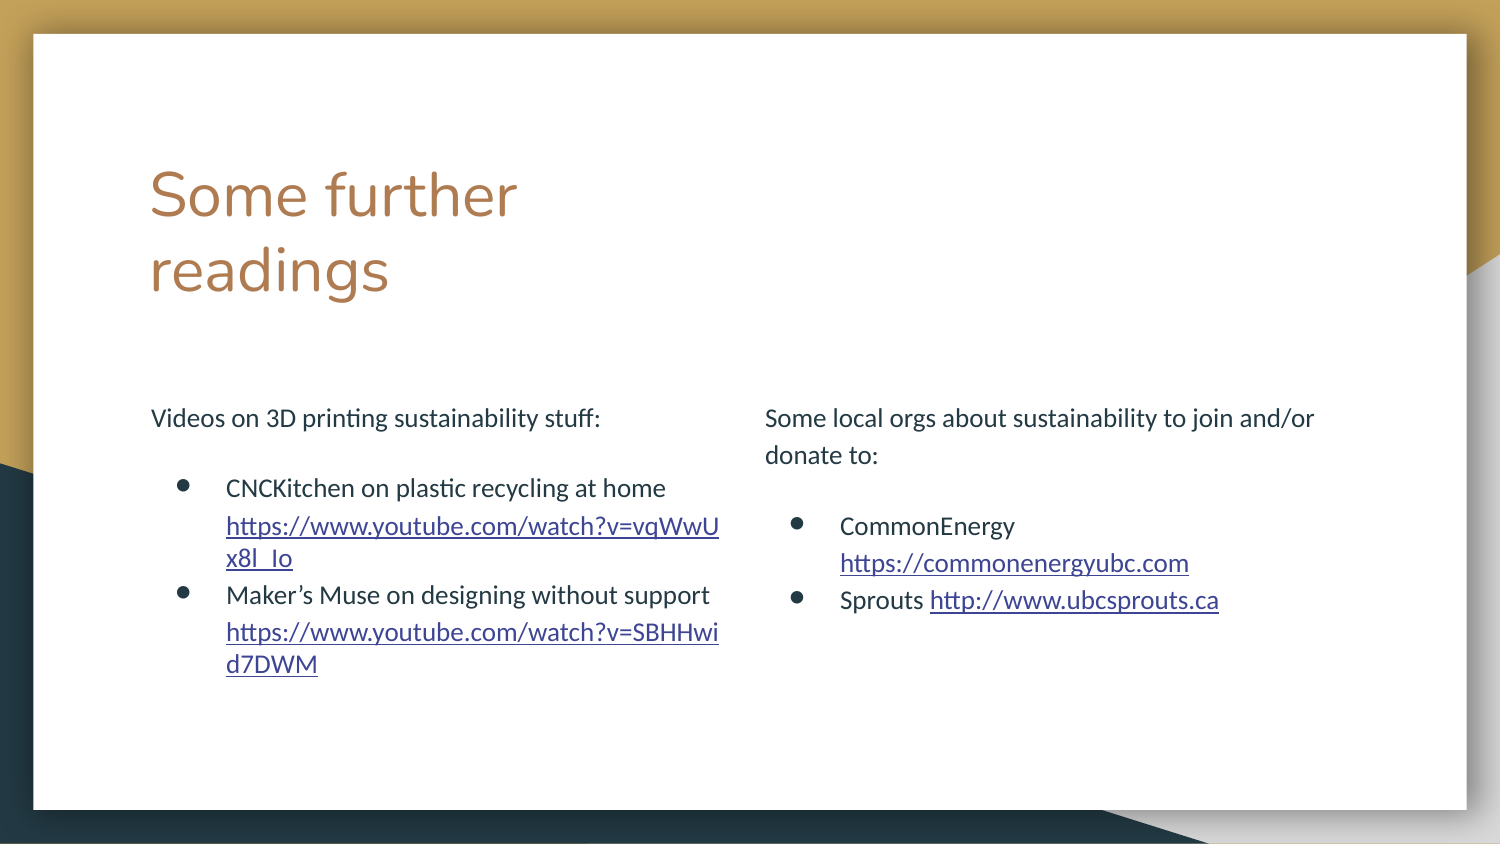

# Some further readings
Videos on 3D printing sustainability stuff:
CNCKitchen on plastic recycling at home https://www.youtube.com/watch?v=vqWwUx8l_Io
Maker’s Muse on designing without support https://www.youtube.com/watch?v=SBHHwid7DWM

Some local orgs about sustainability to join and/or donate to:
CommonEnergy https://commonenergyubc.com
Sprouts http://www.ubcsprouts.ca